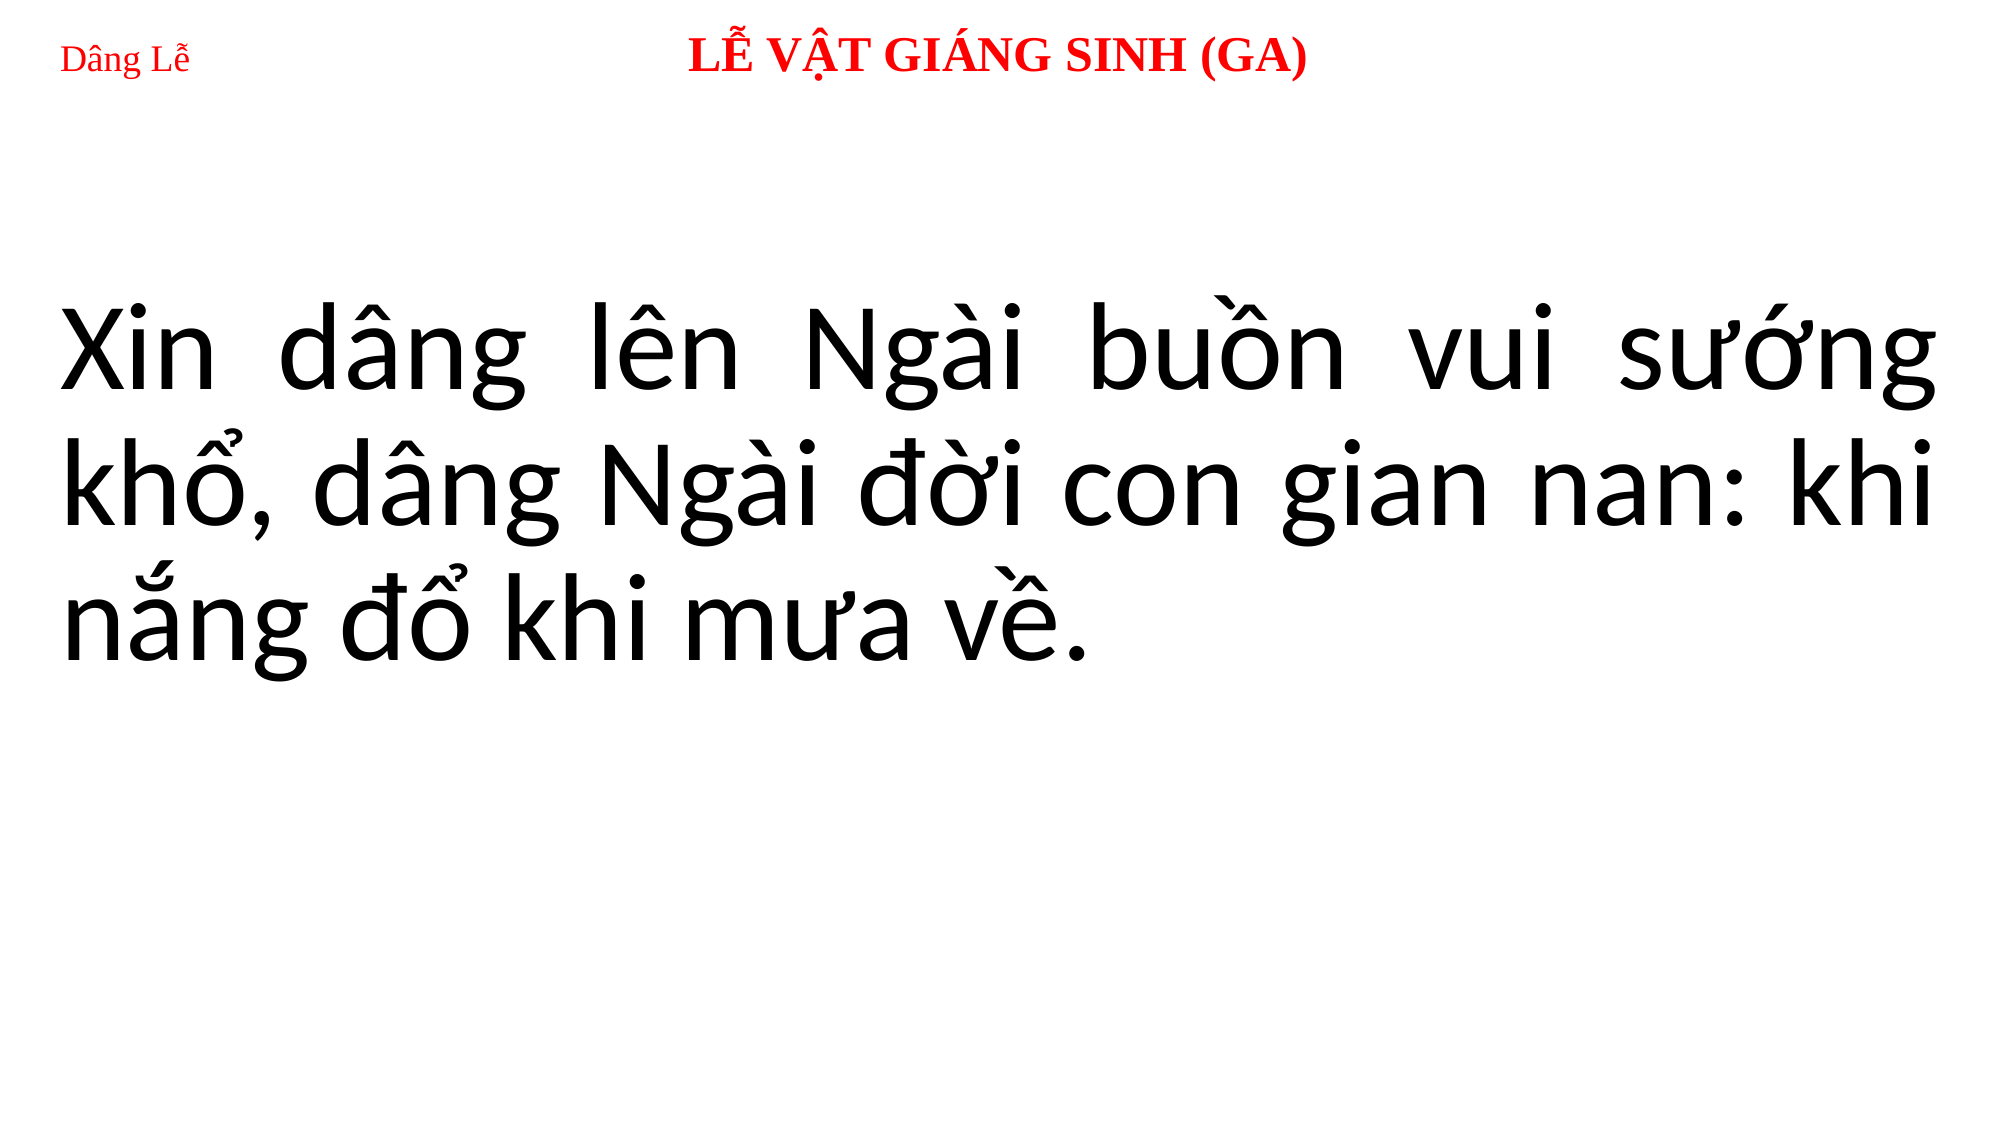

# Dâng Lễ                          	    	   LỄ VẬT GIÁNG SINH (GA)
Xin dâng lên Ngài buồn vui sướng khổ, dâng Ngài đời con gian nan: khi nắng đổ khi mưa về.